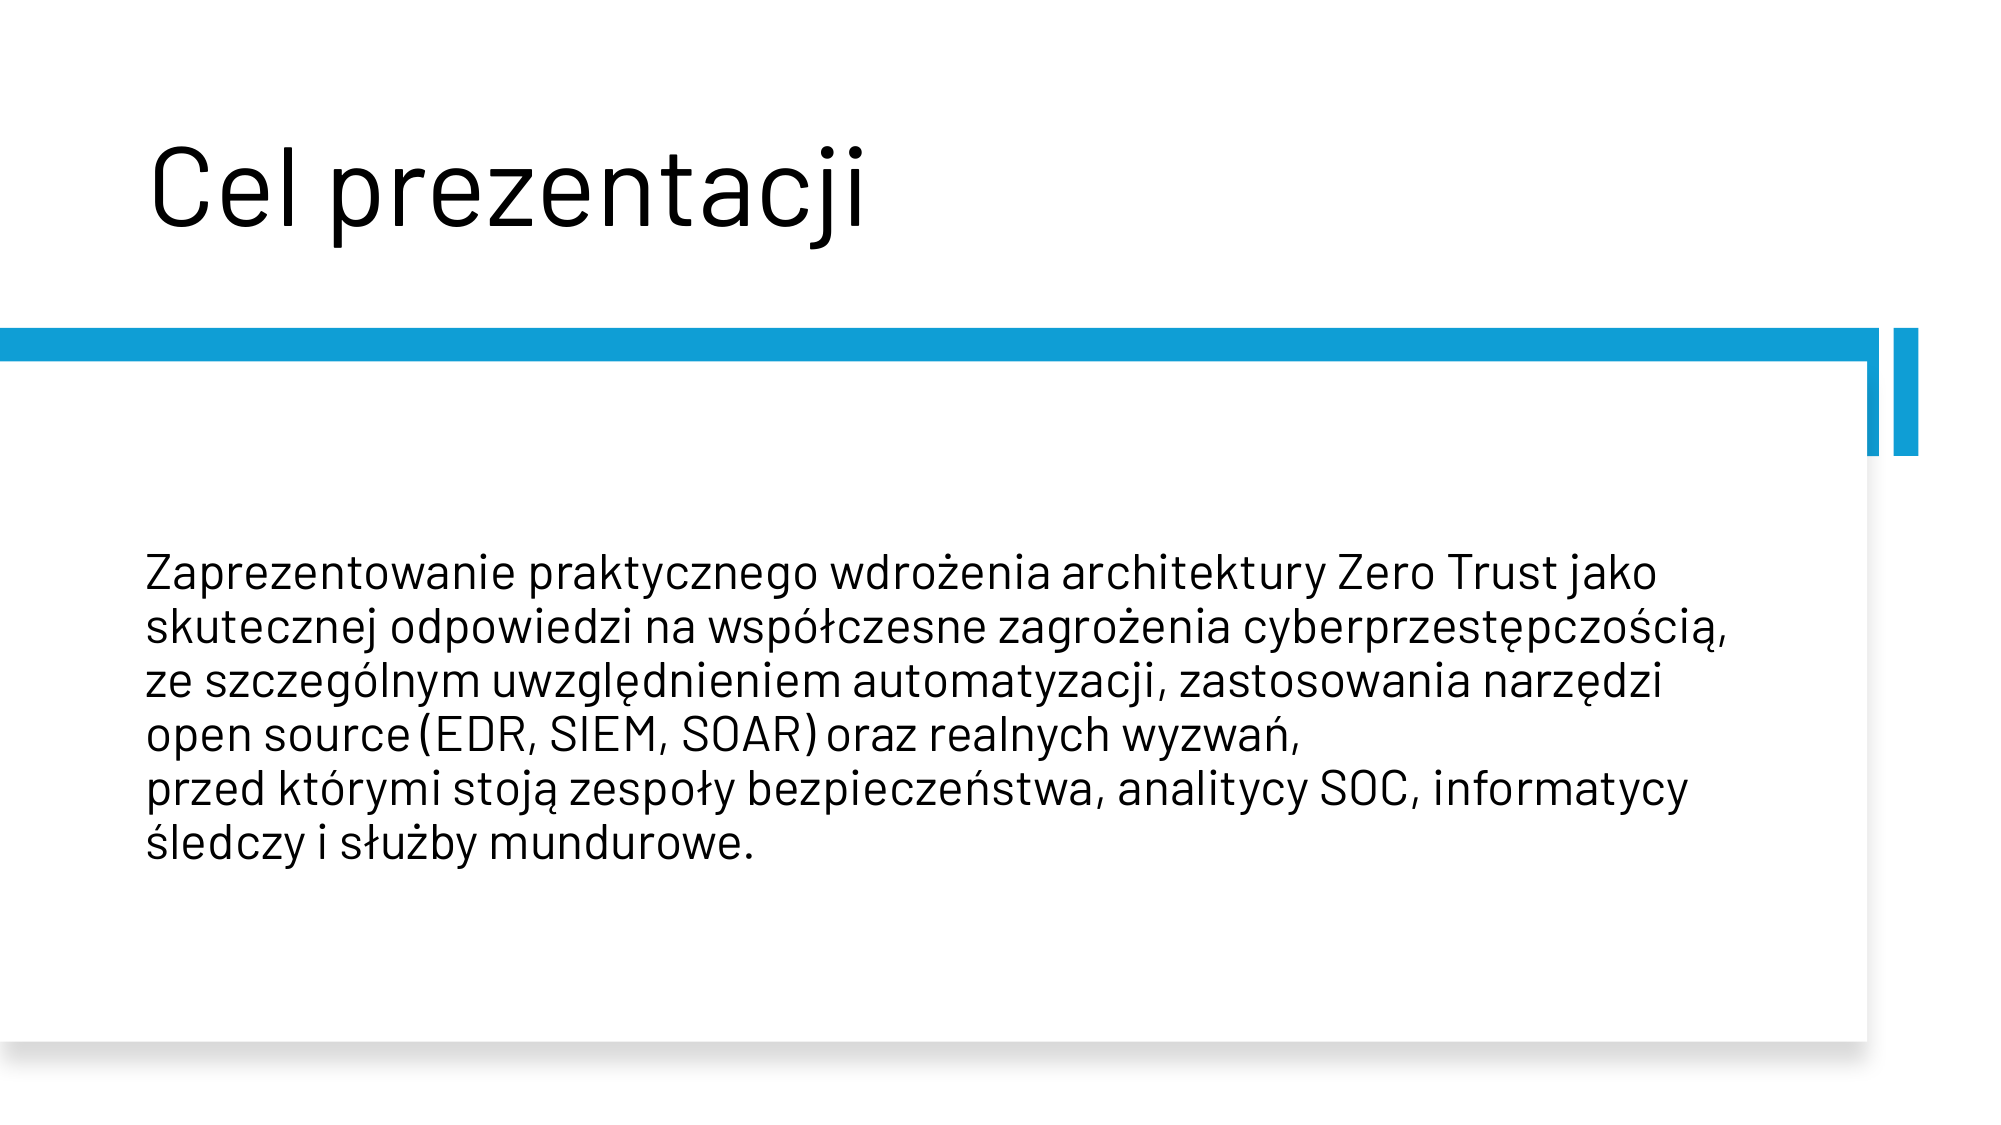

# Cel prezentacji

Zaprezentowanie praktycznego wdrożenia architektury Zero Trust jako skutecznej odpowiedzi na współczesne zagrożenia cyberprzestępczością,
ze szczególnym uwzględnieniem automatyzacji, zastosowania narzędzi open source (EDR, SIEM, SOAR) oraz realnych wyzwań,
przed którymi stoją zespoły bezpieczeństwa, analitycy SOC, informatycy śledczy i służby mundurowe.